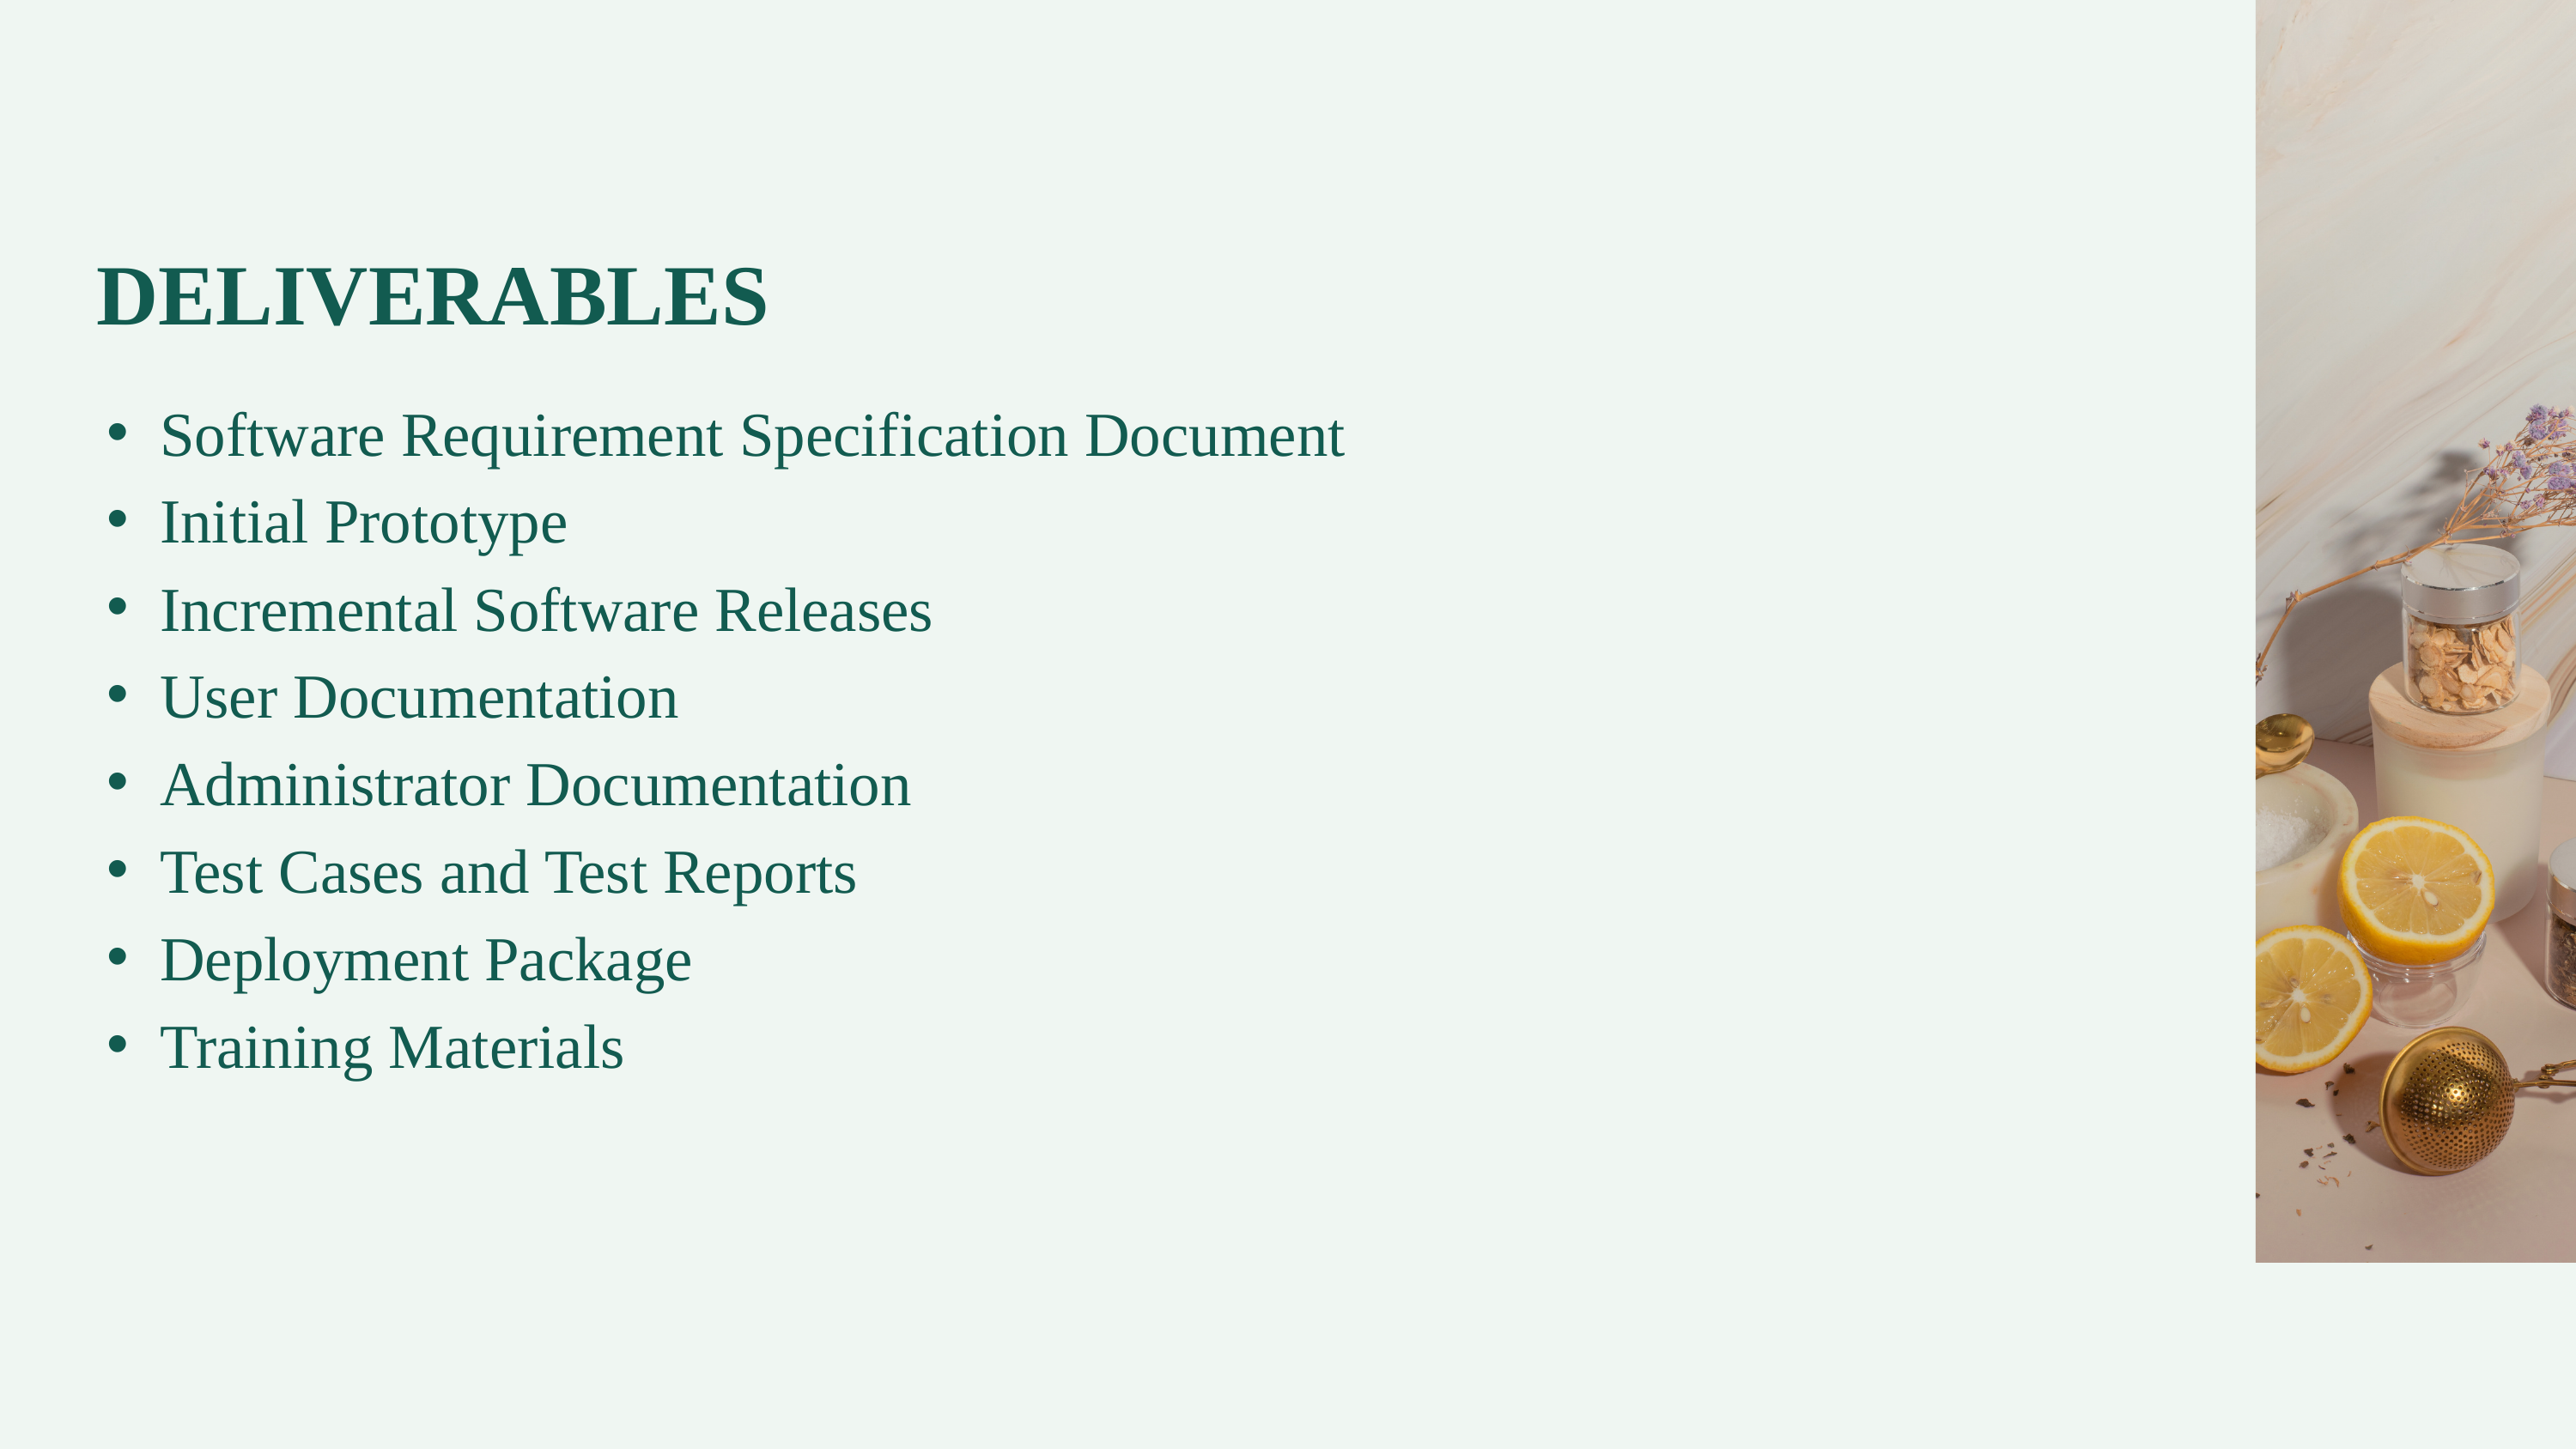

DELIVERABLES
Software Requirement Specification Document
Initial Prototype
Incremental Software Releases
User Documentation
Administrator Documentation
Test Cases and Test Reports
Deployment Package
Training Materials